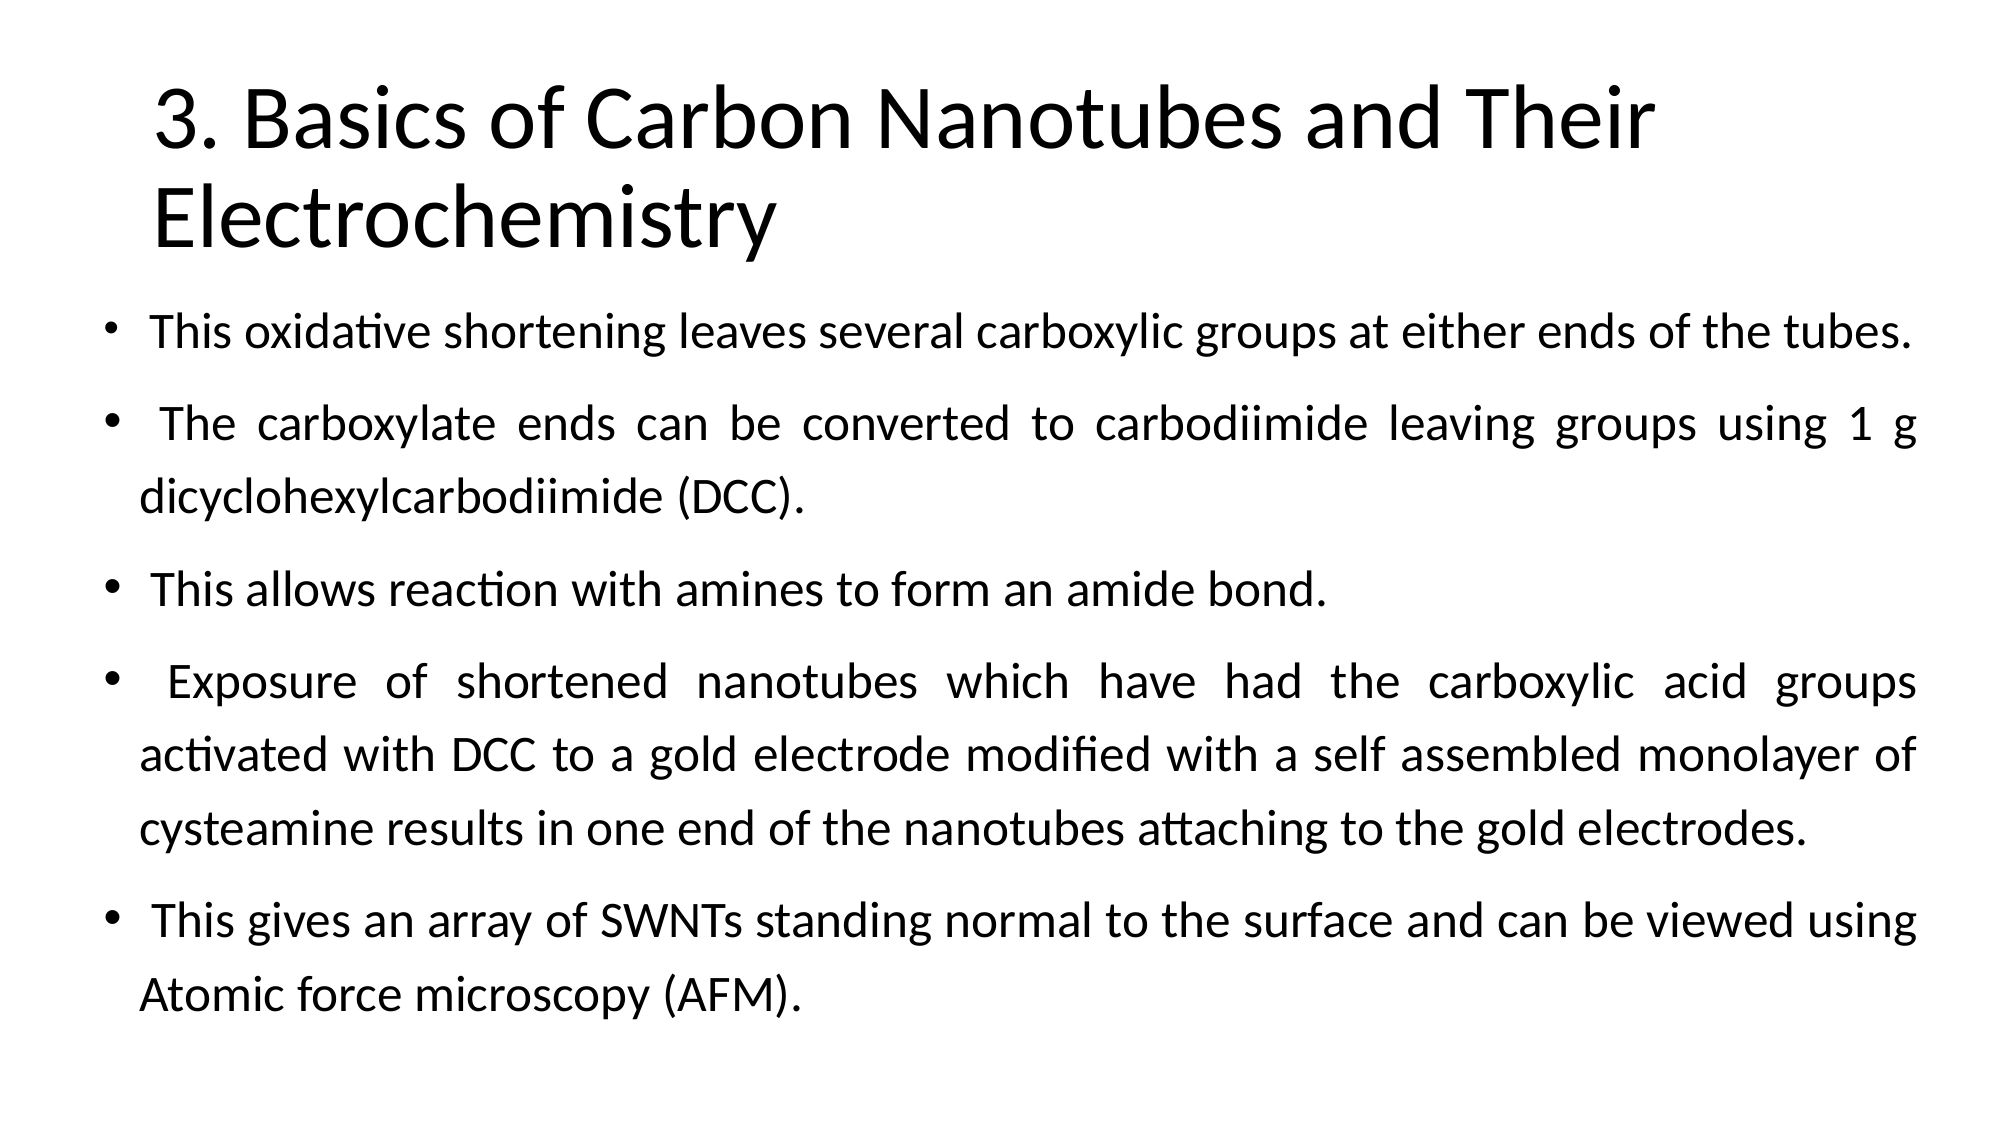

# 3. Basics of Carbon Nanotubes and Their Electrochemistry
 This oxidative shortening leaves several carboxylic groups at either ends of the tubes.
 The carboxylate ends can be converted to carbodiimide leaving groups using 1 g dicyclohexylcarbodiimide (DCC).
 This allows reaction with amines to form an amide bond.
 Exposure of shortened nanotubes which have had the carboxylic acid groups activated with DCC to a gold electrode modified with a self assembled monolayer of cysteamine results in one end of the nanotubes attaching to the gold electrodes.
 This gives an array of SWNTs standing normal to the surface and can be viewed using Atomic force microscopy (AFM).